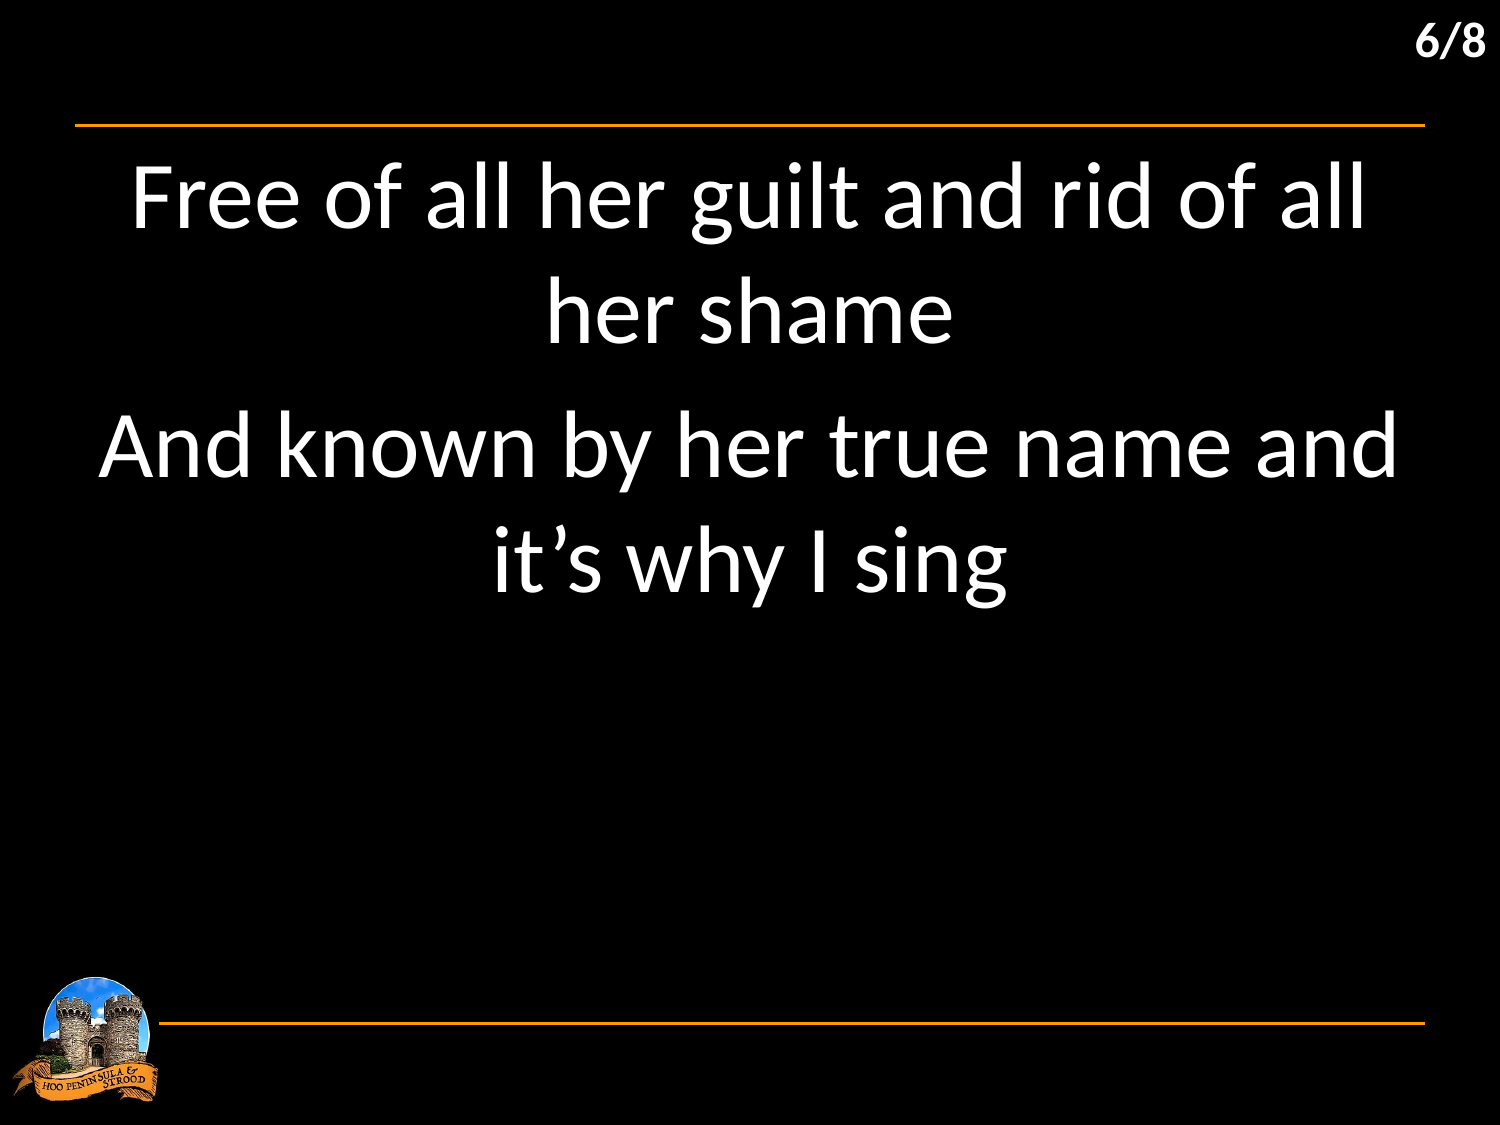

6/8
Free of all her guilt and rid of all her shame
And known by her true name and it’s why I sing